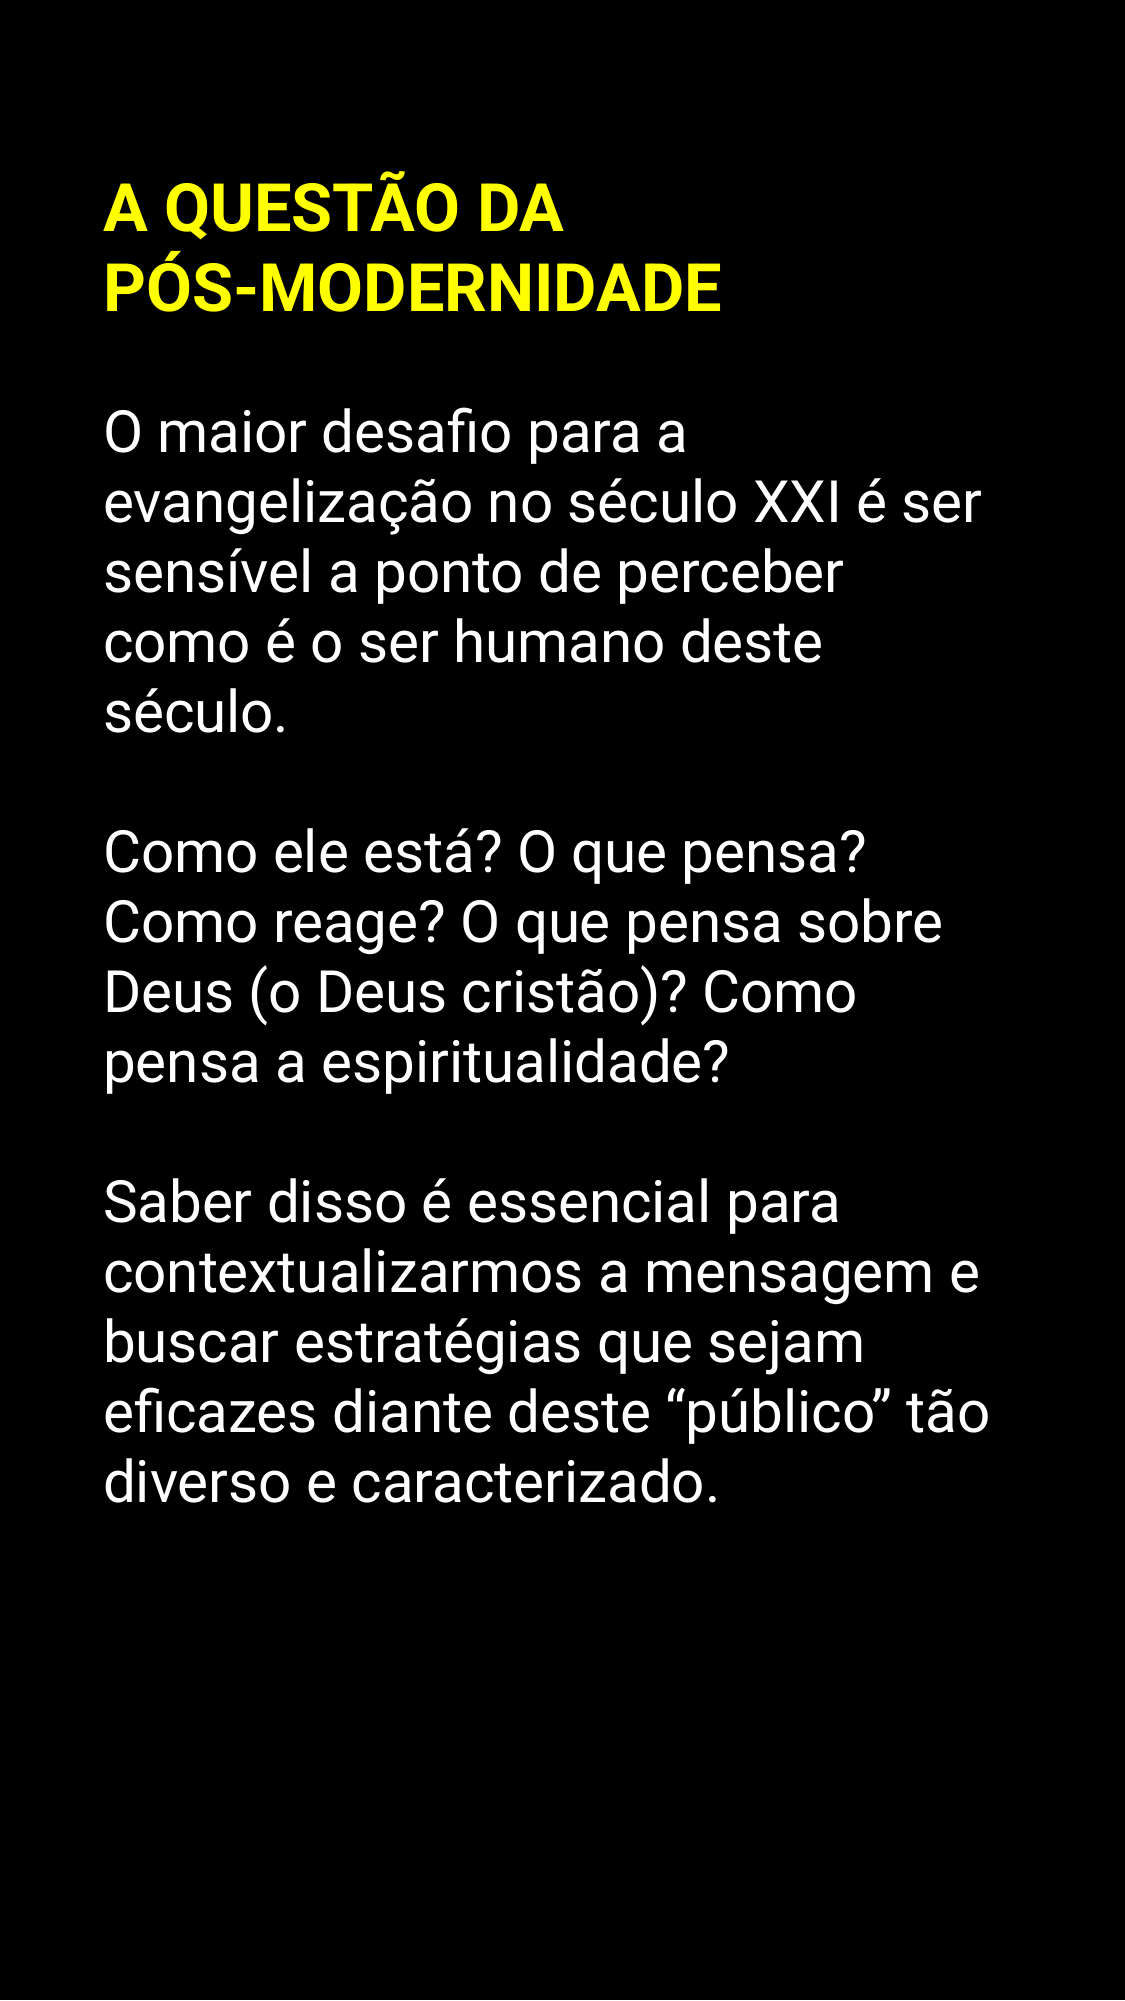

A QUESTÃO DA
PÓS-MODERNIDADE

O maior desafio para a evangelização no século XXI é ser sensível a ponto de perceber como é o ser humano deste século.

Como ele está? O que pensa? Como reage? O que pensa sobre Deus (o Deus cristão)? Como pensa a espiritualidade?

Saber disso é essencial para contextualizarmos a mensagem e buscar estratégias que sejam eficazes diante deste “público” tão diverso e caracterizado.